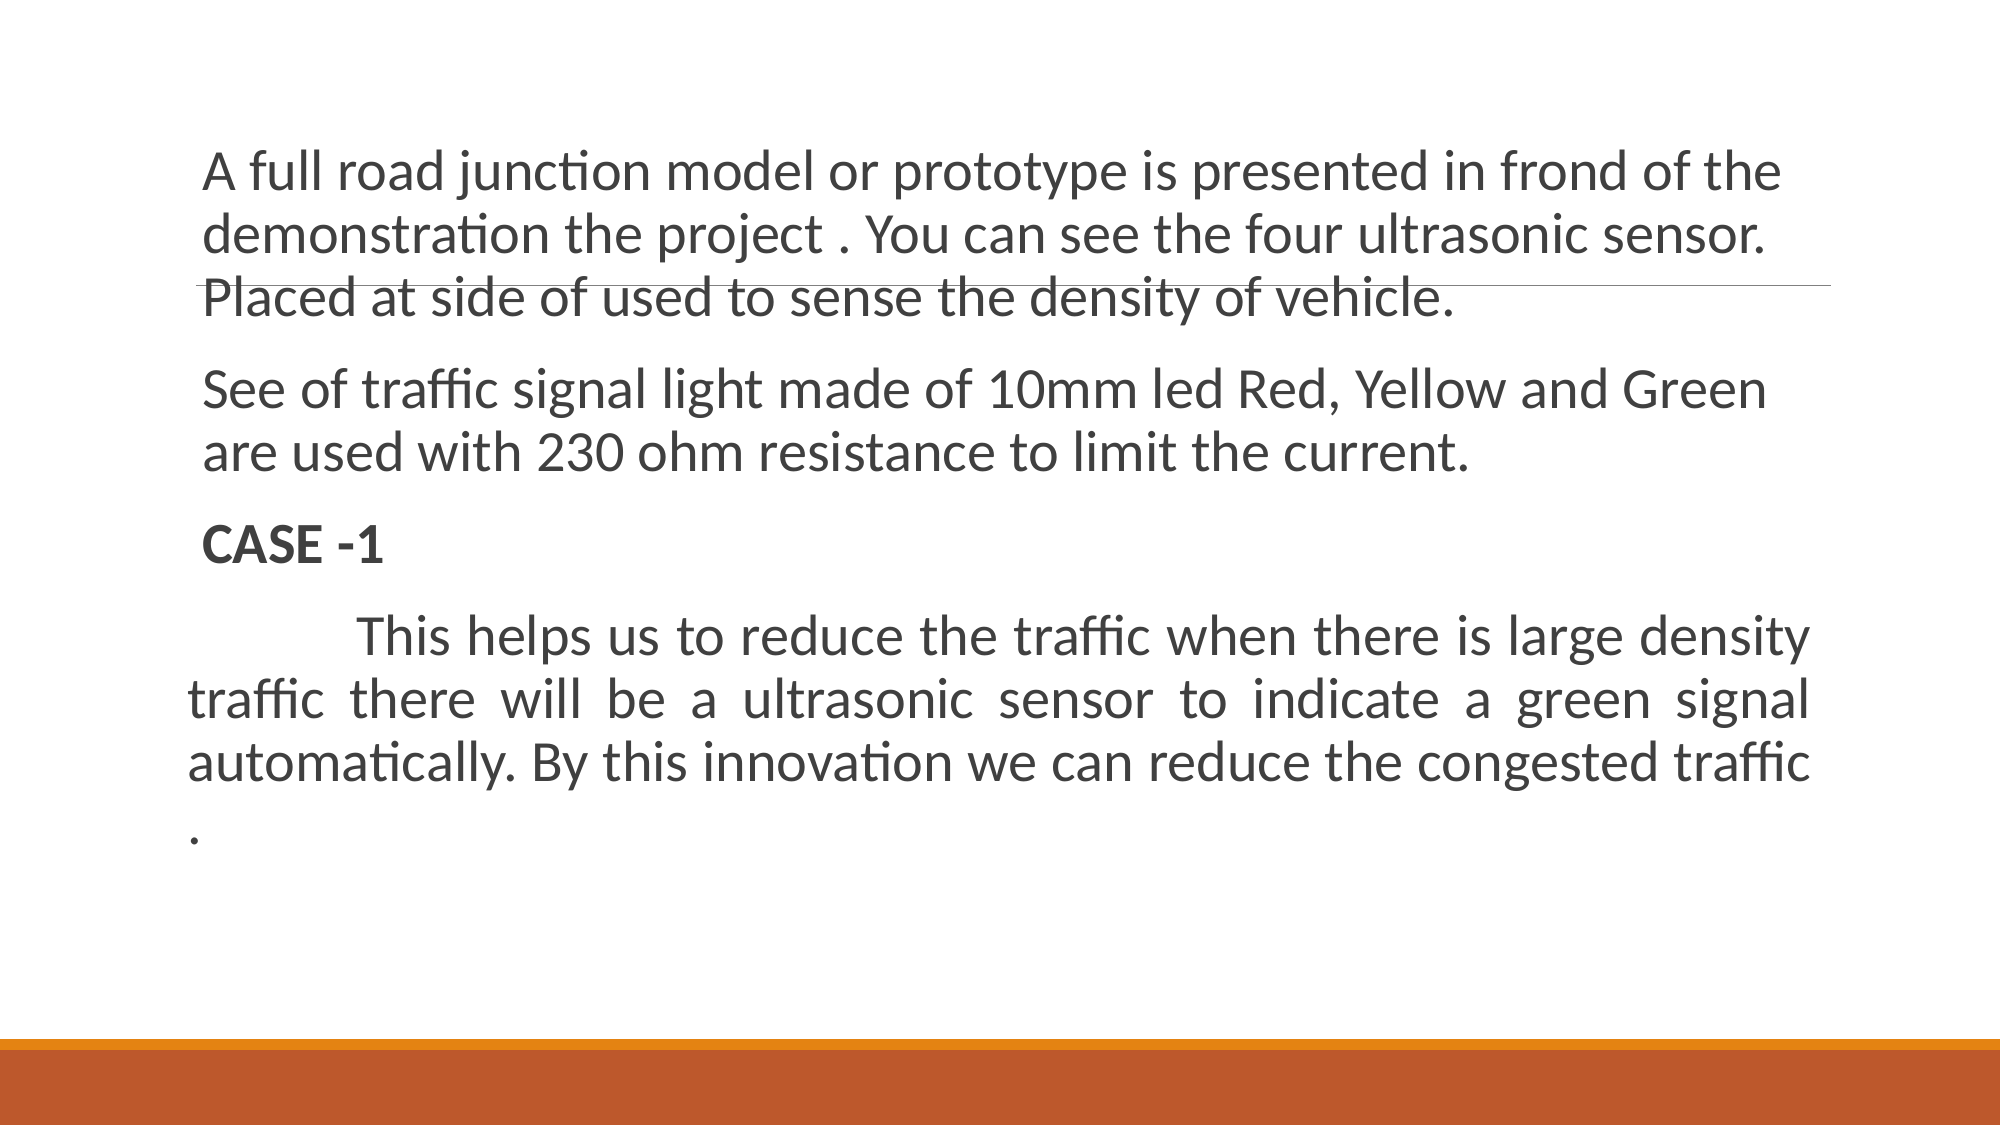

#
A full road junction model or prototype is presented in frond of the demonstration the project . You can see the four ultrasonic sensor. Placed at side of used to sense the density of vehicle.
See of traffic signal light made of 10mm led Red, Yellow and Green are used with 230 ohm resistance to limit the current.
CASE -1
           This helps us to reduce the traffic when there is large density traffic there will be a ultrasonic sensor to indicate a green signal automatically. By this innovation we can reduce the congested traffic .